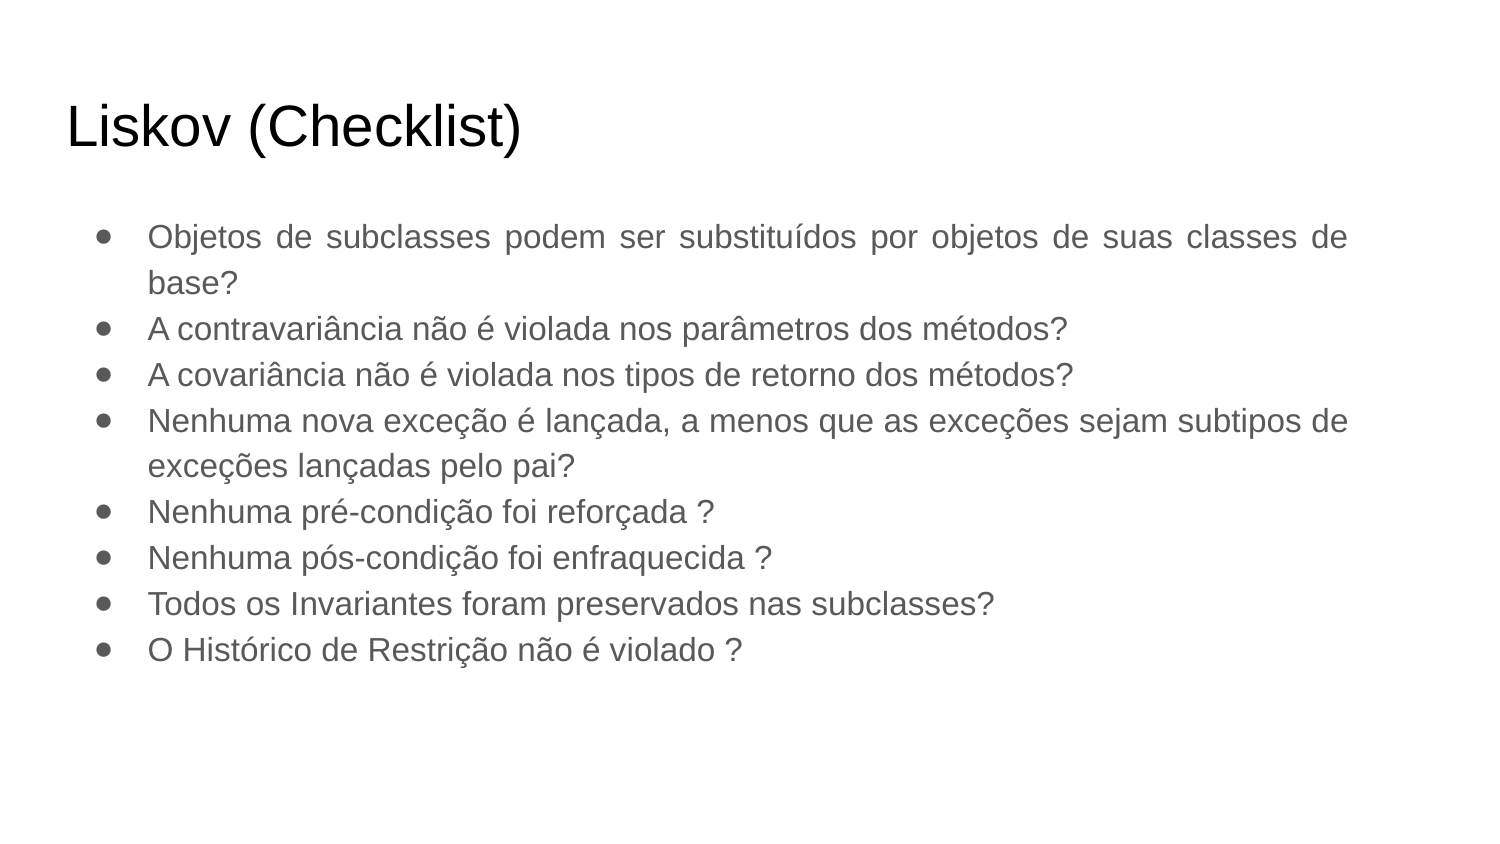

# Liskov (Checklist)
Objetos de subclasses podem ser substituídos por objetos de suas classes de base?
A contravariância não é violada nos parâmetros dos métodos?
A covariância não é violada nos tipos de retorno dos métodos?
Nenhuma nova exceção é lançada, a menos que as exceções sejam subtipos de exceções lançadas pelo pai?
Nenhuma pré-condição foi reforçada ?
Nenhuma pós-condição foi enfraquecida ?
Todos os Invariantes foram preservados nas subclasses?
O Histórico de Restrição não é violado ?